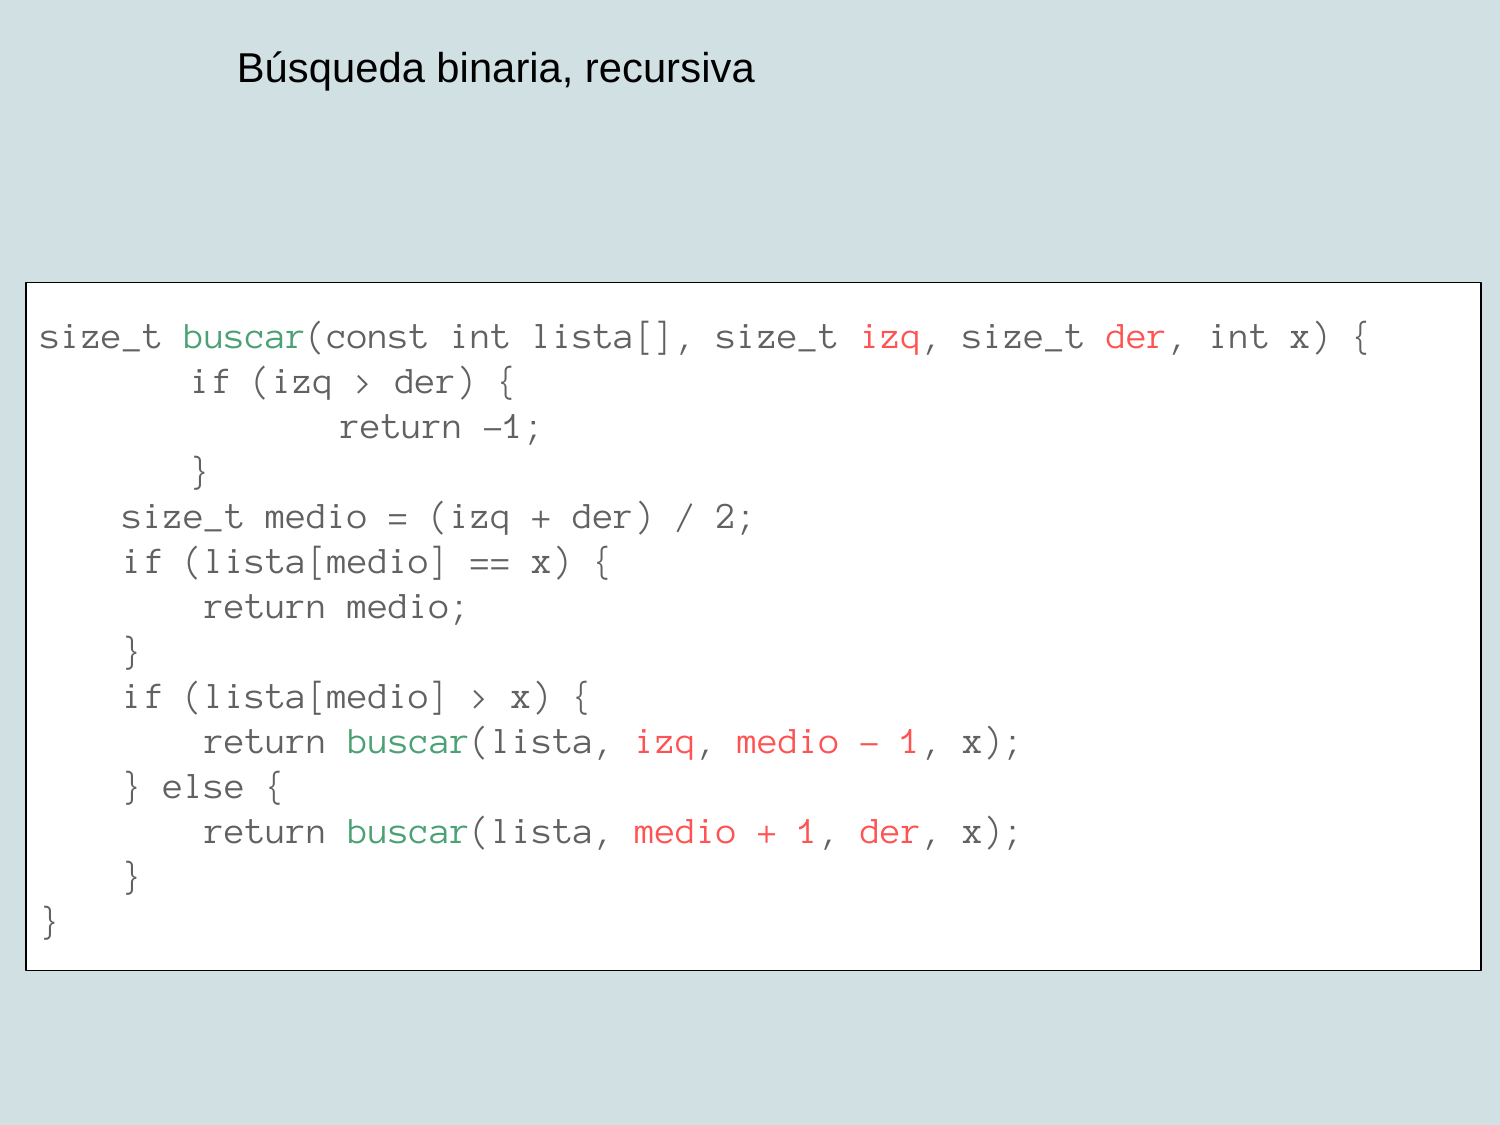

Búsqueda binaria, recursiva
size_t buscar(const int lista[], size_t izq, size_t der, int x) {
	if (izq > der) {
		return -1;
	}
    size_t medio = (izq + der) / 2;
    if (lista[medio] == x) {
        return medio;
    }
    if (lista[medio] > x) {
        return buscar(lista, izq, medio - 1, x);
    } else {
        return buscar(lista, medio + 1, der, x);
    }
}